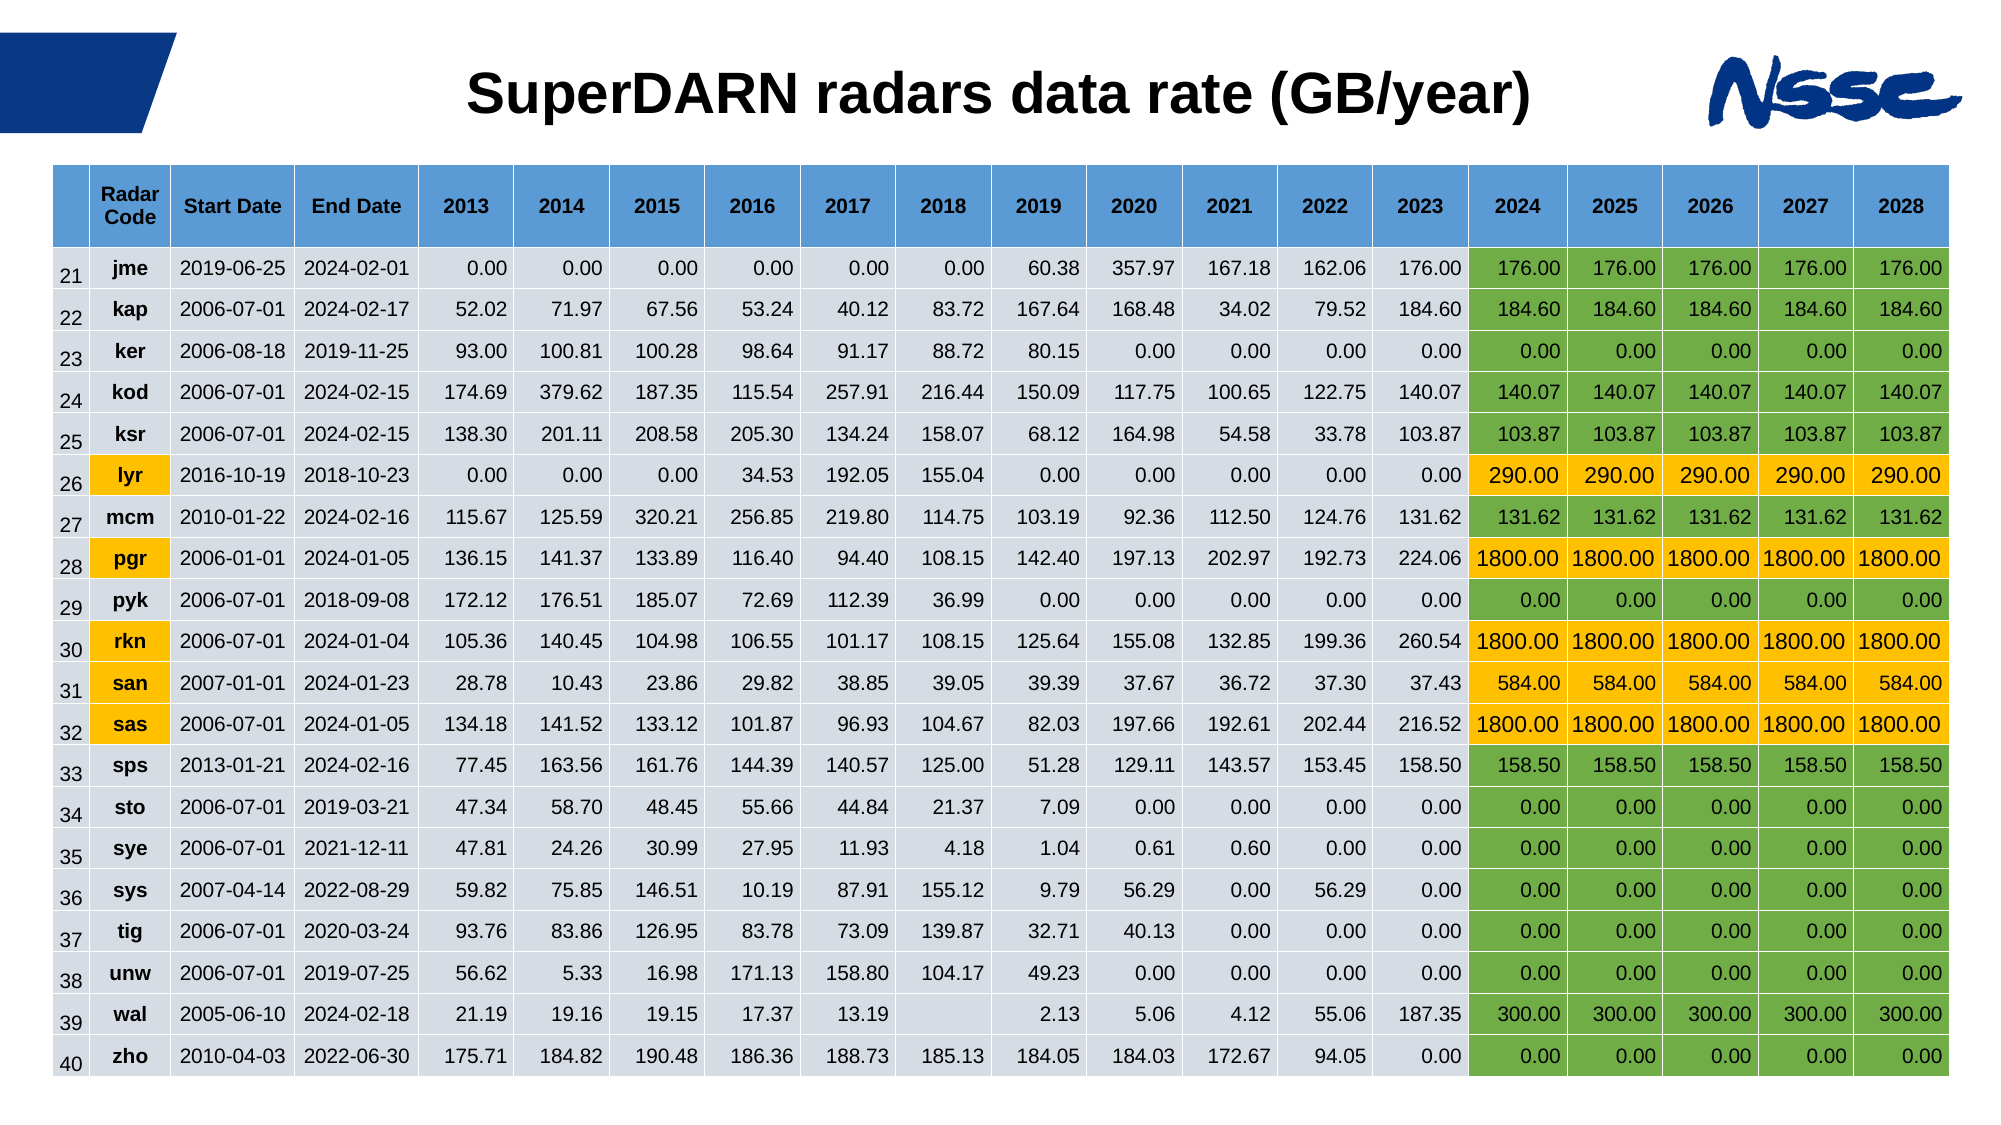

SuperDARN radars data rate (GB/year)
|  | Radar Code | Start Date | End Date | 2013 | 2014 | 2015 | 2016 | 2017 | 2018 | 2019 | 2020 | 2021 | 2022 | 2023 | 2024 | 2025 | 2026 | 2027 | 2028 |
| --- | --- | --- | --- | --- | --- | --- | --- | --- | --- | --- | --- | --- | --- | --- | --- | --- | --- | --- | --- |
| 21 | jme | 2019-06-25 | 2024-02-01 | 0.00 | 0.00 | 0.00 | 0.00 | 0.00 | 0.00 | 60.38 | 357.97 | 167.18 | 162.06 | 176.00 | 176.00 | 176.00 | 176.00 | 176.00 | 176.00 |
| 22 | kap | 2006-07-01 | 2024-02-17 | 52.02 | 71.97 | 67.56 | 53.24 | 40.12 | 83.72 | 167.64 | 168.48 | 34.02 | 79.52 | 184.60 | 184.60 | 184.60 | 184.60 | 184.60 | 184.60 |
| 23 | ker | 2006-08-18 | 2019-11-25 | 93.00 | 100.81 | 100.28 | 98.64 | 91.17 | 88.72 | 80.15 | 0.00 | 0.00 | 0.00 | 0.00 | 0.00 | 0.00 | 0.00 | 0.00 | 0.00 |
| 24 | kod | 2006-07-01 | 2024-02-15 | 174.69 | 379.62 | 187.35 | 115.54 | 257.91 | 216.44 | 150.09 | 117.75 | 100.65 | 122.75 | 140.07 | 140.07 | 140.07 | 140.07 | 140.07 | 140.07 |
| 25 | ksr | 2006-07-01 | 2024-02-15 | 138.30 | 201.11 | 208.58 | 205.30 | 134.24 | 158.07 | 68.12 | 164.98 | 54.58 | 33.78 | 103.87 | 103.87 | 103.87 | 103.87 | 103.87 | 103.87 |
| 26 | lyr | 2016-10-19 | 2018-10-23 | 0.00 | 0.00 | 0.00 | 34.53 | 192.05 | 155.04 | 0.00 | 0.00 | 0.00 | 0.00 | 0.00 | 290.00 | 290.00 | 290.00 | 290.00 | 290.00 |
| 27 | mcm | 2010-01-22 | 2024-02-16 | 115.67 | 125.59 | 320.21 | 256.85 | 219.80 | 114.75 | 103.19 | 92.36 | 112.50 | 124.76 | 131.62 | 131.62 | 131.62 | 131.62 | 131.62 | 131.62 |
| 28 | pgr | 2006-01-01 | 2024-01-05 | 136.15 | 141.37 | 133.89 | 116.40 | 94.40 | 108.15 | 142.40 | 197.13 | 202.97 | 192.73 | 224.06 | 1800.00 | 1800.00 | 1800.00 | 1800.00 | 1800.00 |
| 29 | pyk | 2006-07-01 | 2018-09-08 | 172.12 | 176.51 | 185.07 | 72.69 | 112.39 | 36.99 | 0.00 | 0.00 | 0.00 | 0.00 | 0.00 | 0.00 | 0.00 | 0.00 | 0.00 | 0.00 |
| 30 | rkn | 2006-07-01 | 2024-01-04 | 105.36 | 140.45 | 104.98 | 106.55 | 101.17 | 108.15 | 125.64 | 155.08 | 132.85 | 199.36 | 260.54 | 1800.00 | 1800.00 | 1800.00 | 1800.00 | 1800.00 |
| 31 | san | 2007-01-01 | 2024-01-23 | 28.78 | 10.43 | 23.86 | 29.82 | 38.85 | 39.05 | 39.39 | 37.67 | 36.72 | 37.30 | 37.43 | 584.00 | 584.00 | 584.00 | 584.00 | 584.00 |
| 32 | sas | 2006-07-01 | 2024-01-05 | 134.18 | 141.52 | 133.12 | 101.87 | 96.93 | 104.67 | 82.03 | 197.66 | 192.61 | 202.44 | 216.52 | 1800.00 | 1800.00 | 1800.00 | 1800.00 | 1800.00 |
| 33 | sps | 2013-01-21 | 2024-02-16 | 77.45 | 163.56 | 161.76 | 144.39 | 140.57 | 125.00 | 51.28 | 129.11 | 143.57 | 153.45 | 158.50 | 158.50 | 158.50 | 158.50 | 158.50 | 158.50 |
| 34 | sto | 2006-07-01 | 2019-03-21 | 47.34 | 58.70 | 48.45 | 55.66 | 44.84 | 21.37 | 7.09 | 0.00 | 0.00 | 0.00 | 0.00 | 0.00 | 0.00 | 0.00 | 0.00 | 0.00 |
| 35 | sye | 2006-07-01 | 2021-12-11 | 47.81 | 24.26 | 30.99 | 27.95 | 11.93 | 4.18 | 1.04 | 0.61 | 0.60 | 0.00 | 0.00 | 0.00 | 0.00 | 0.00 | 0.00 | 0.00 |
| 36 | sys | 2007-04-14 | 2022-08-29 | 59.82 | 75.85 | 146.51 | 10.19 | 87.91 | 155.12 | 9.79 | 56.29 | 0.00 | 56.29 | 0.00 | 0.00 | 0.00 | 0.00 | 0.00 | 0.00 |
| 37 | tig | 2006-07-01 | 2020-03-24 | 93.76 | 83.86 | 126.95 | 83.78 | 73.09 | 139.87 | 32.71 | 40.13 | 0.00 | 0.00 | 0.00 | 0.00 | 0.00 | 0.00 | 0.00 | 0.00 |
| 38 | unw | 2006-07-01 | 2019-07-25 | 56.62 | 5.33 | 16.98 | 171.13 | 158.80 | 104.17 | 49.23 | 0.00 | 0.00 | 0.00 | 0.00 | 0.00 | 0.00 | 0.00 | 0.00 | 0.00 |
| 39 | wal | 2005-06-10 | 2024-02-18 | 21.19 | 19.16 | 19.15 | 17.37 | 13.19 |  | 2.13 | 5.06 | 4.12 | 55.06 | 187.35 | 300.00 | 300.00 | 300.00 | 300.00 | 300.00 |
| 40 | zho | 2010-04-03 | 2022-06-30 | 175.71 | 184.82 | 190.48 | 186.36 | 188.73 | 185.13 | 184.05 | 184.03 | 172.67 | 94.05 | 0.00 | 0.00 | 0.00 | 0.00 | 0.00 | 0.00 |